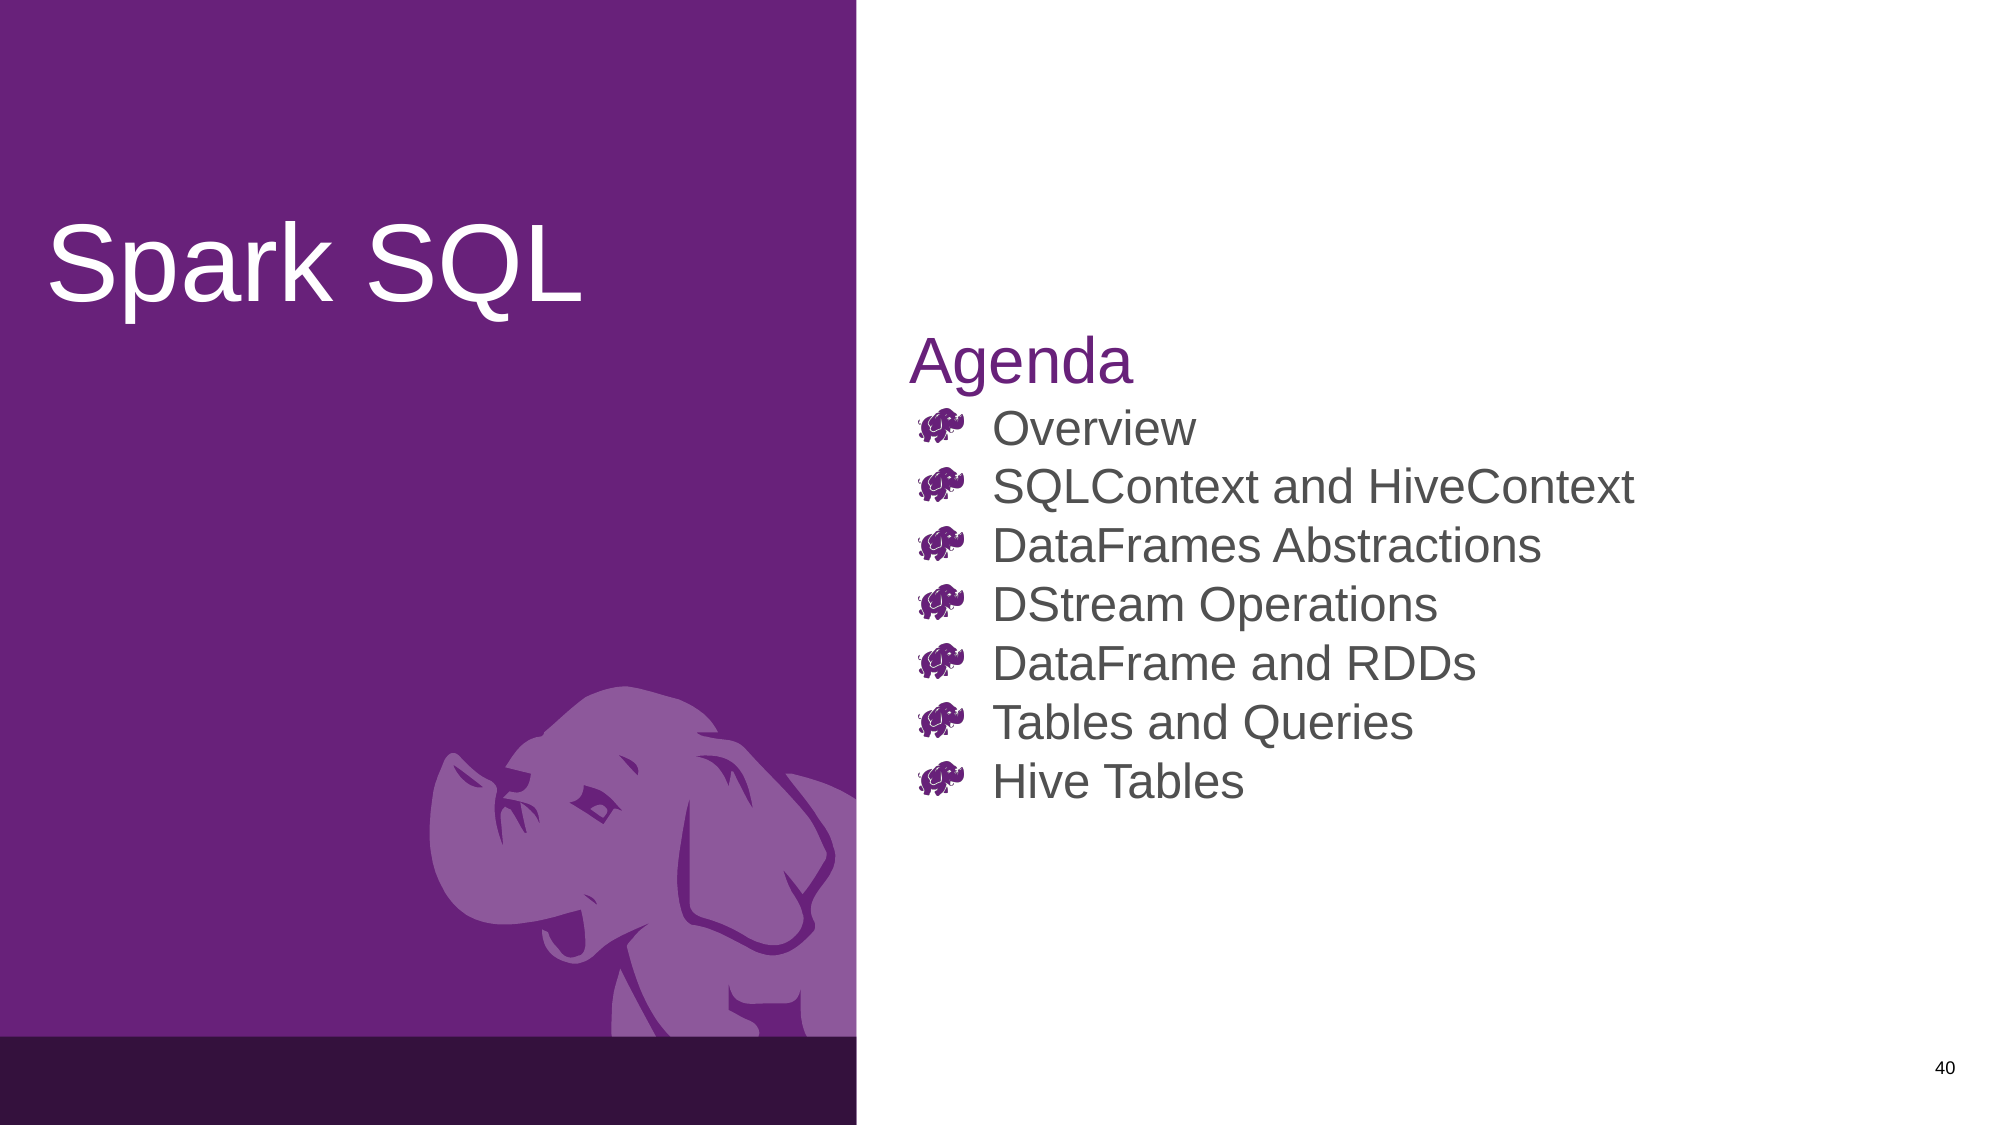

Spark SQL
Agenda
Overview
SQLContext and HiveContext
DataFrames Abstractions
DStream Operations
DataFrame and RDDs
Tables and Queries
Hive Tables

40